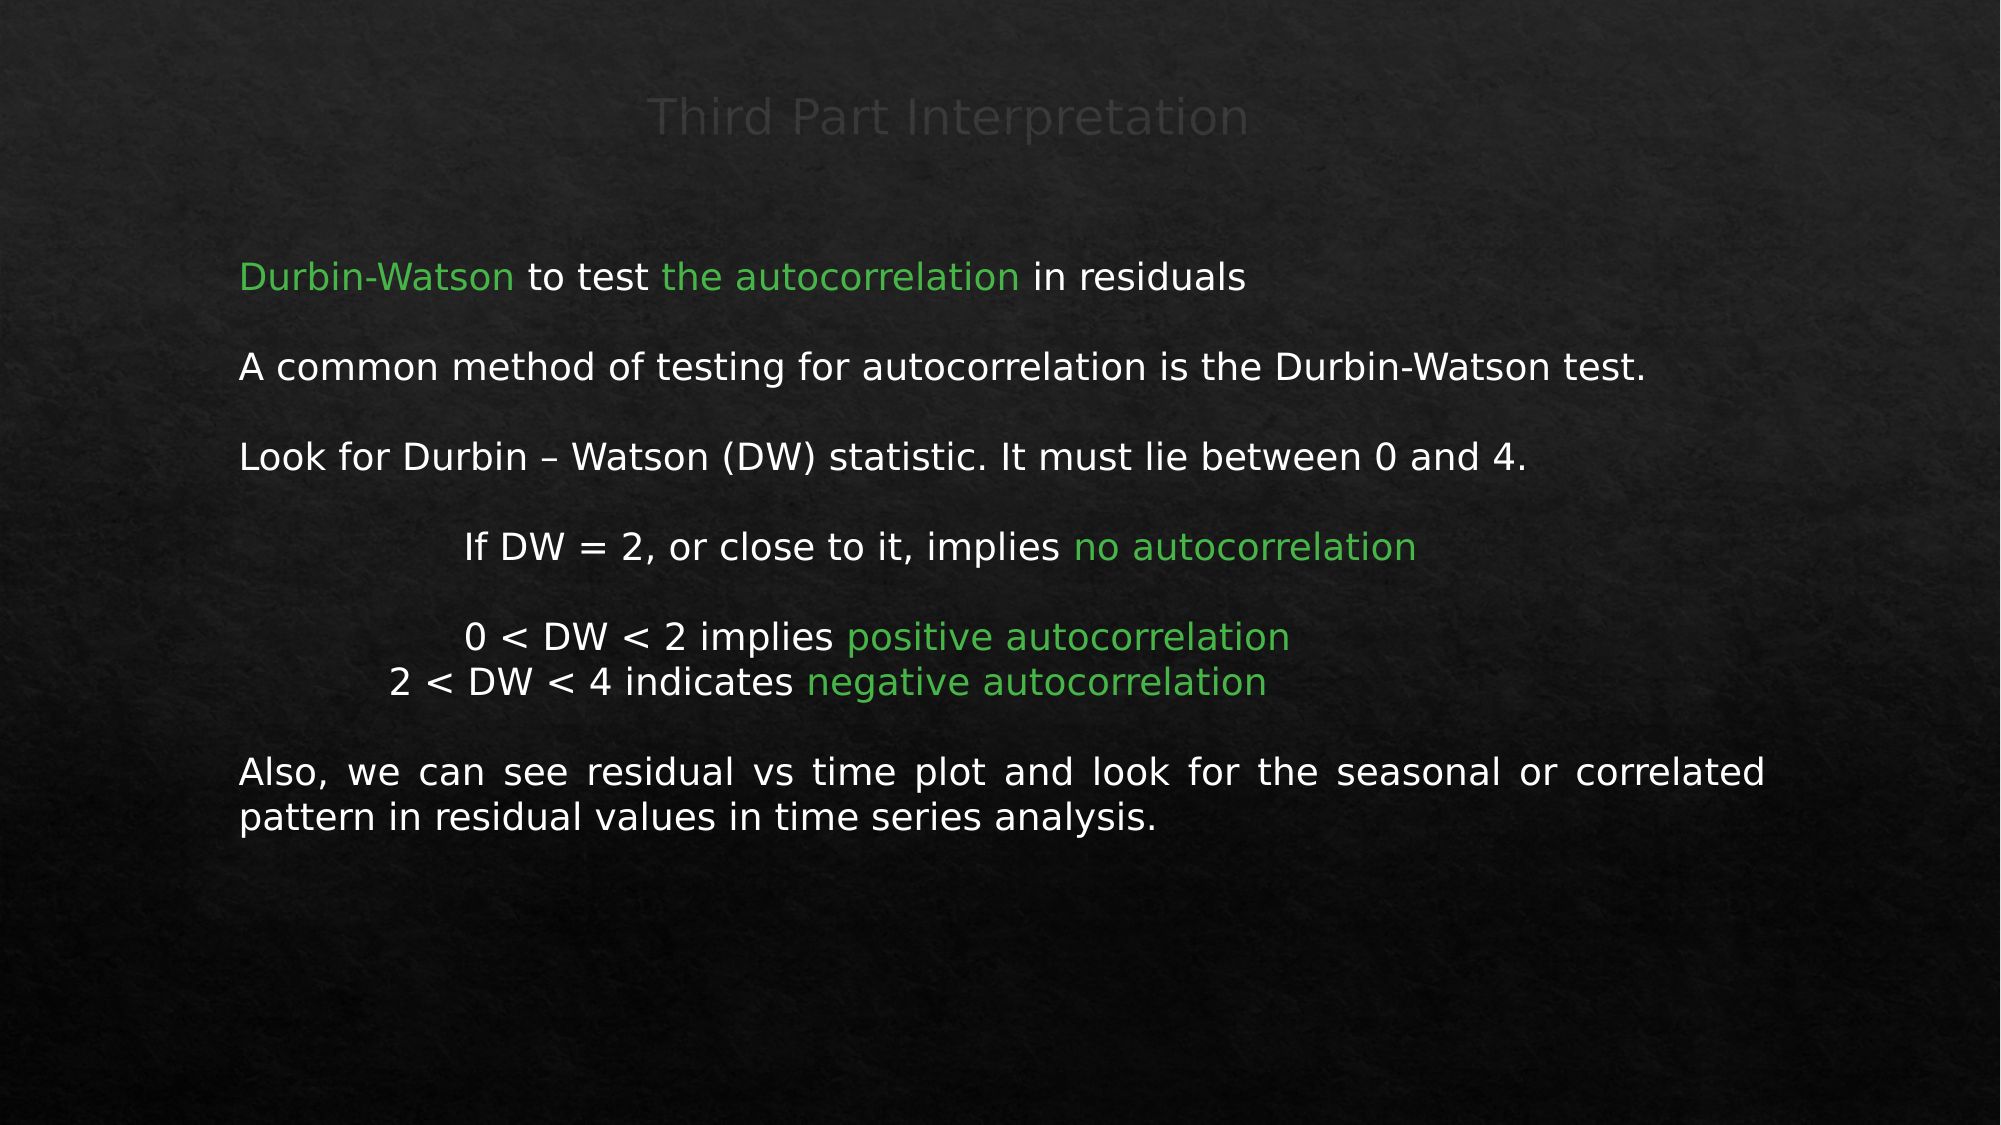

# Third Part Interpretation
Durbin-Watson to test the autocorrelation in residuals

A common method of testing for autocorrelation is the Durbin-Watson test.

Look for Durbin – Watson (DW) statistic. It must lie between 0 and 4.

	If DW = 2, or close to it, implies no autocorrelation

	0 < DW < 2 implies positive autocorrelation
	2 < DW < 4 indicates negative autocorrelation

Also, we can see residual vs time plot and look for the seasonal or correlated pattern in residual values in time series analysis.